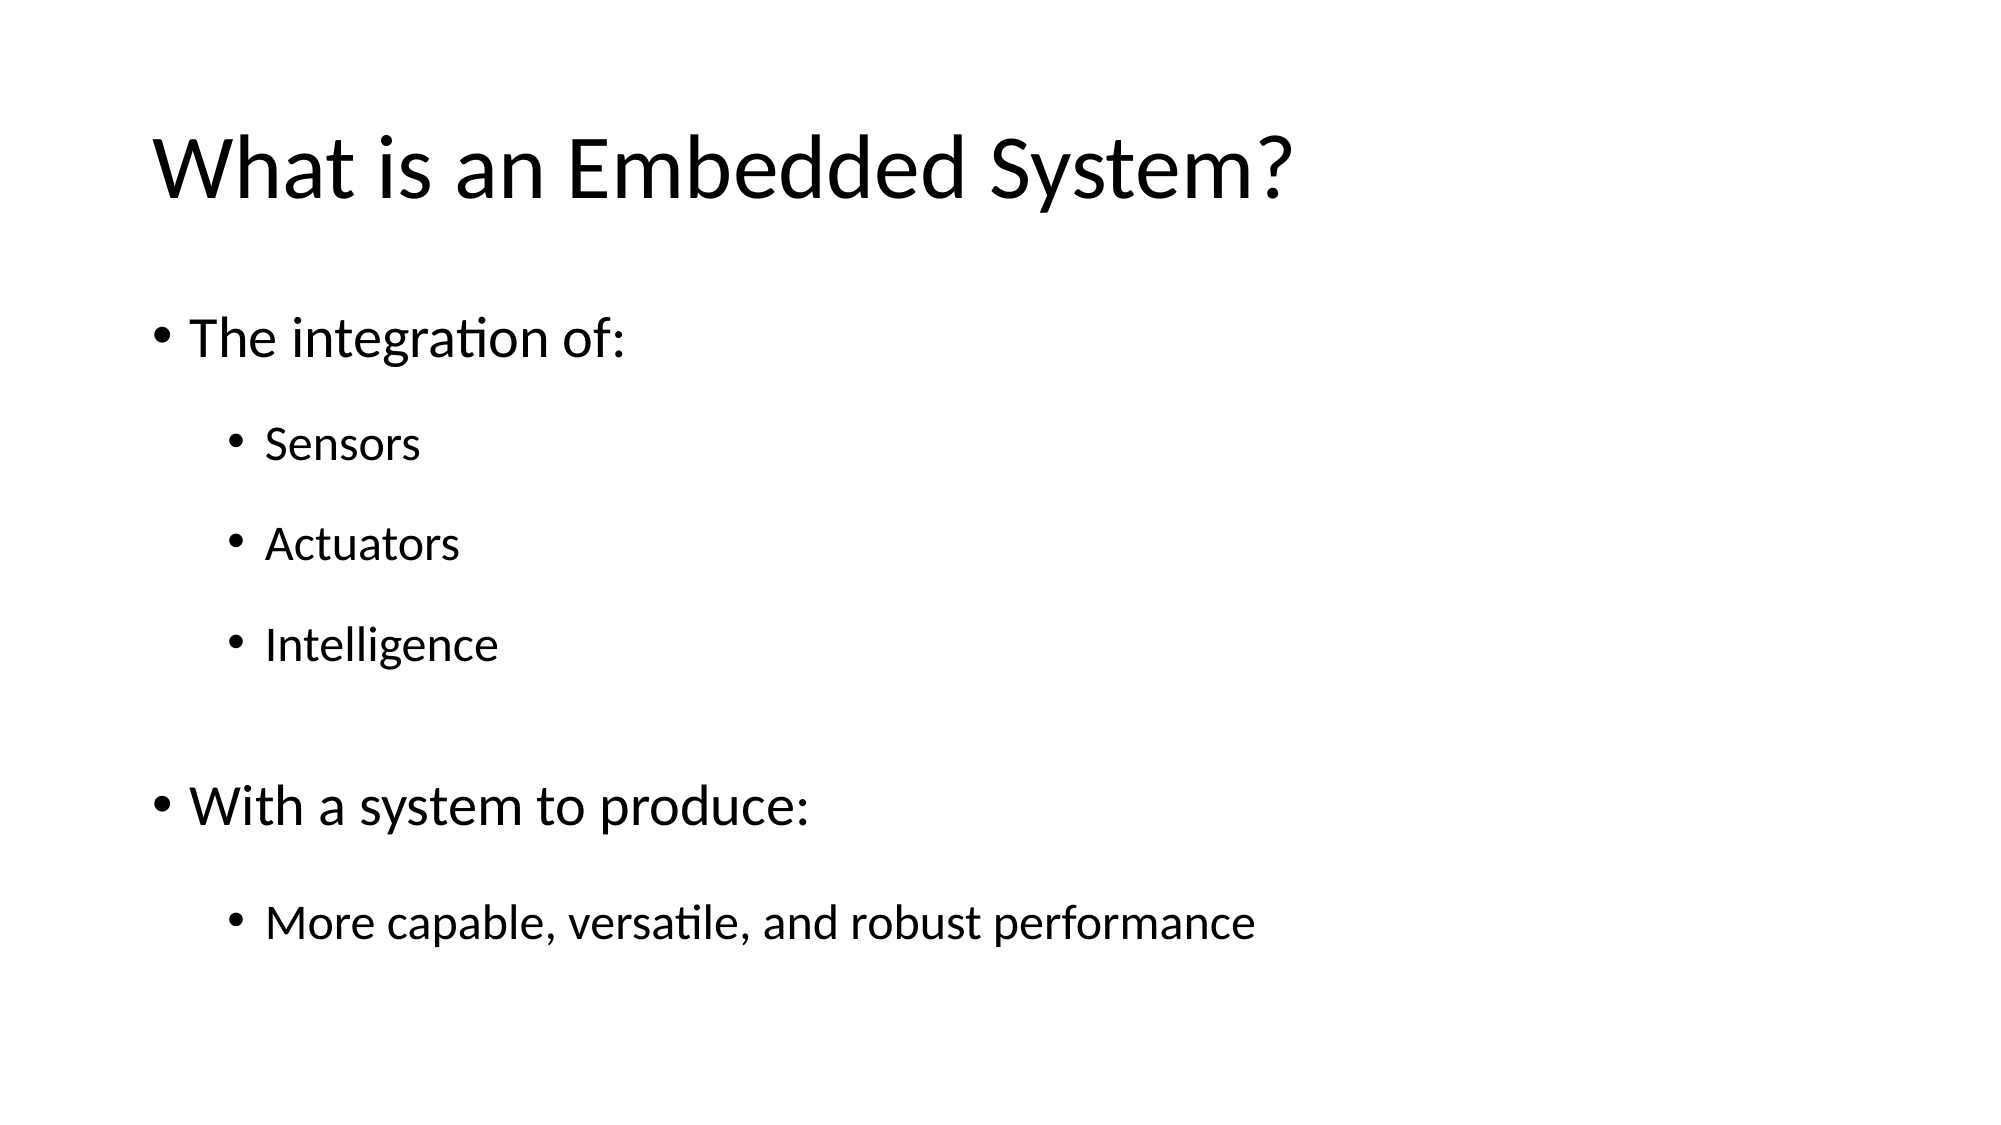

# What is an Embedded System?
The integration of:
Sensors
Actuators
Intelligence

With a system to produce:
More capable, versatile, and robust performance